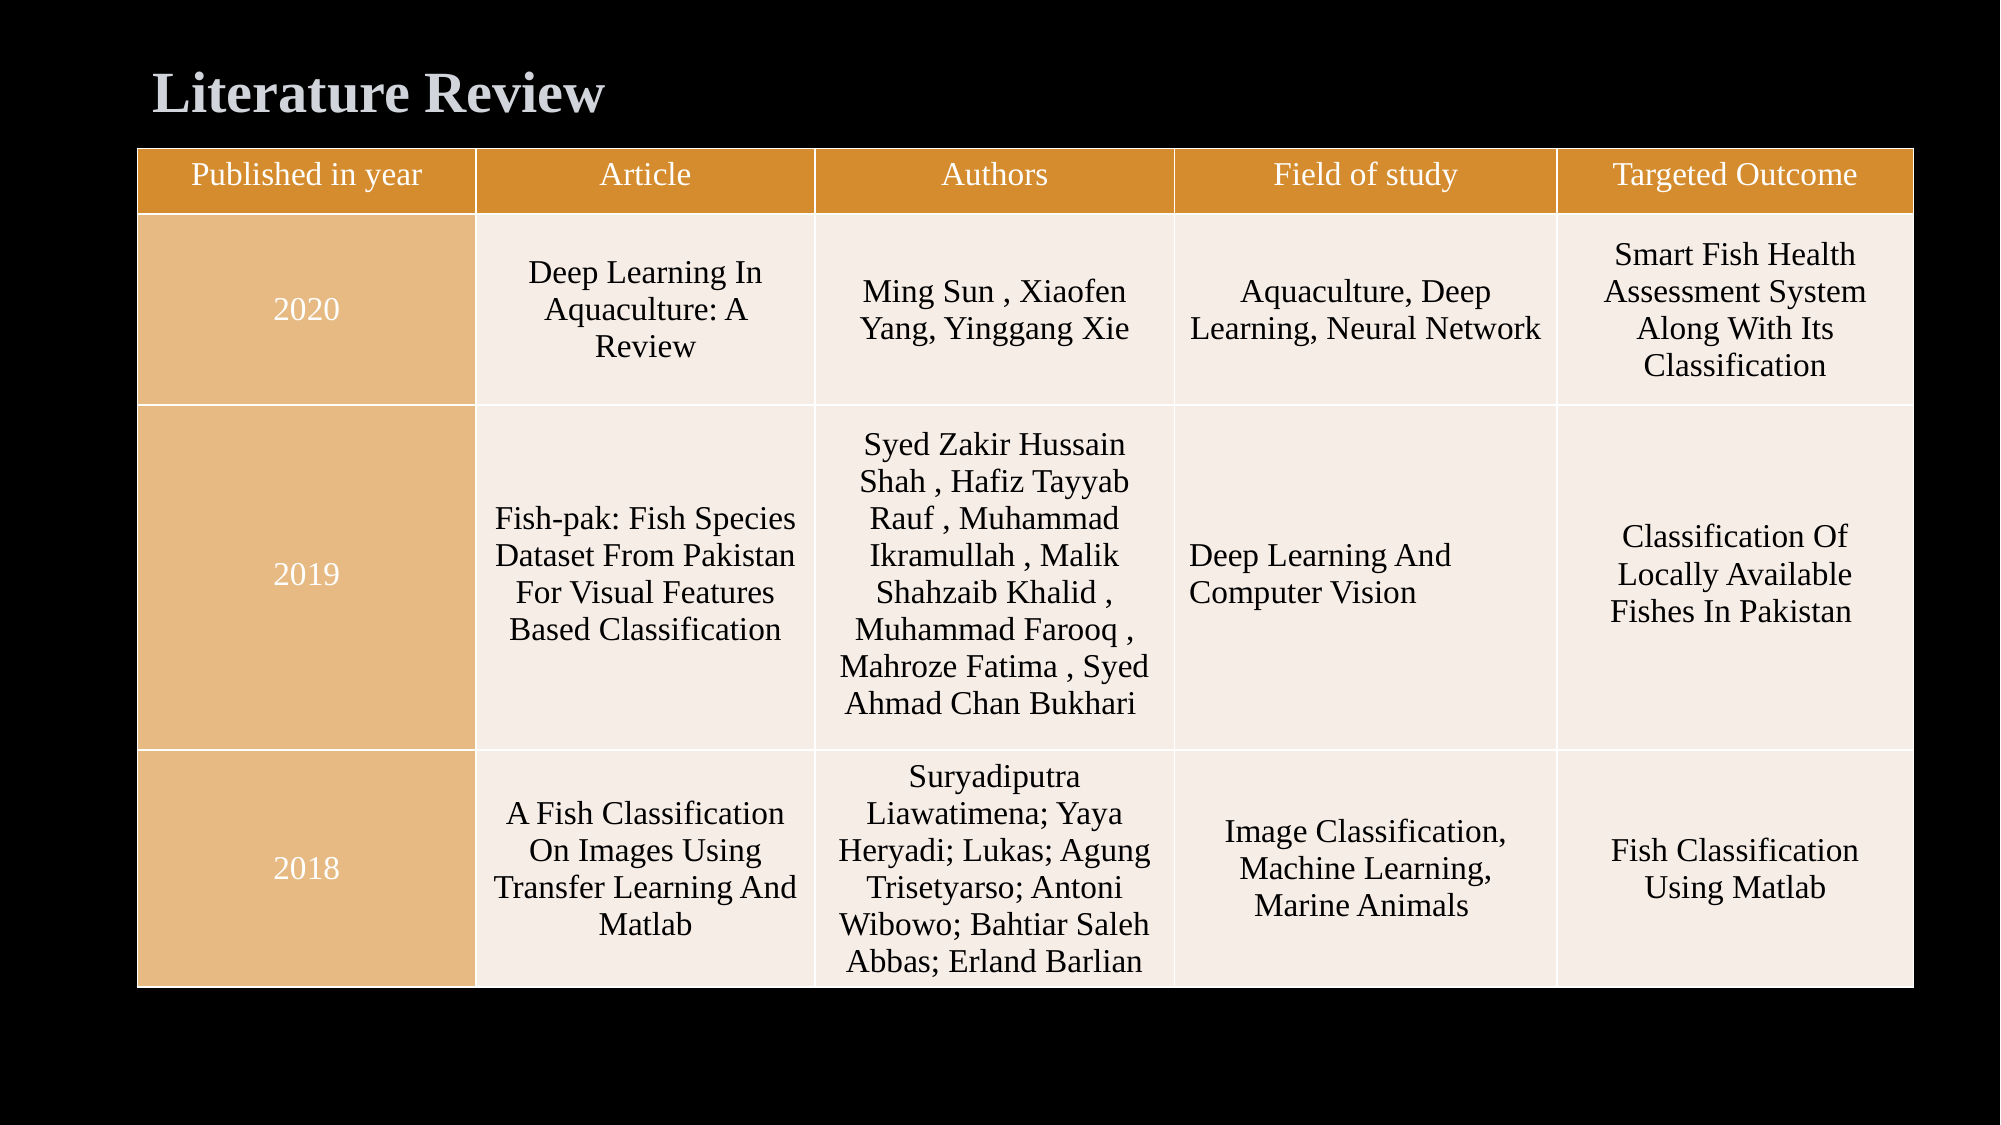

Literature Review
| Published in year | Article | Authors | Field of study | Targeted Outcome |
| --- | --- | --- | --- | --- |
| 2020 | Deep Learning In Aquaculture: A Review | Ming Sun , Xiaofen Yang, Yinggang Xie | Aquaculture, Deep Learning, Neural Network | Smart Fish Health Assessment System Along With Its Classification |
| 2019 | Fish-pak: Fish Species Dataset From Pakistan For Visual Features Based Classification | Syed Zakir Hussain Shah , Hafiz Tayyab Rauf , Muhammad Ikramullah , Malik Shahzaib Khalid , Muhammad Farooq , Mahroze Fatima , Syed Ahmad Chan Bukhari | Deep Learning And Computer Vision | Classification Of Locally Available Fishes In Pakistan |
| 2018 | A Fish Classification On Images Using Transfer Learning And Matlab | Suryadiputra Liawatimena; Yaya Heryadi; Lukas; Agung Trisetyarso; Antoni Wibowo; Bahtiar Saleh Abbas; Erland Barlian | Image Classification, Machine Learning, Marine Animals | Fish Classification Using Matlab |